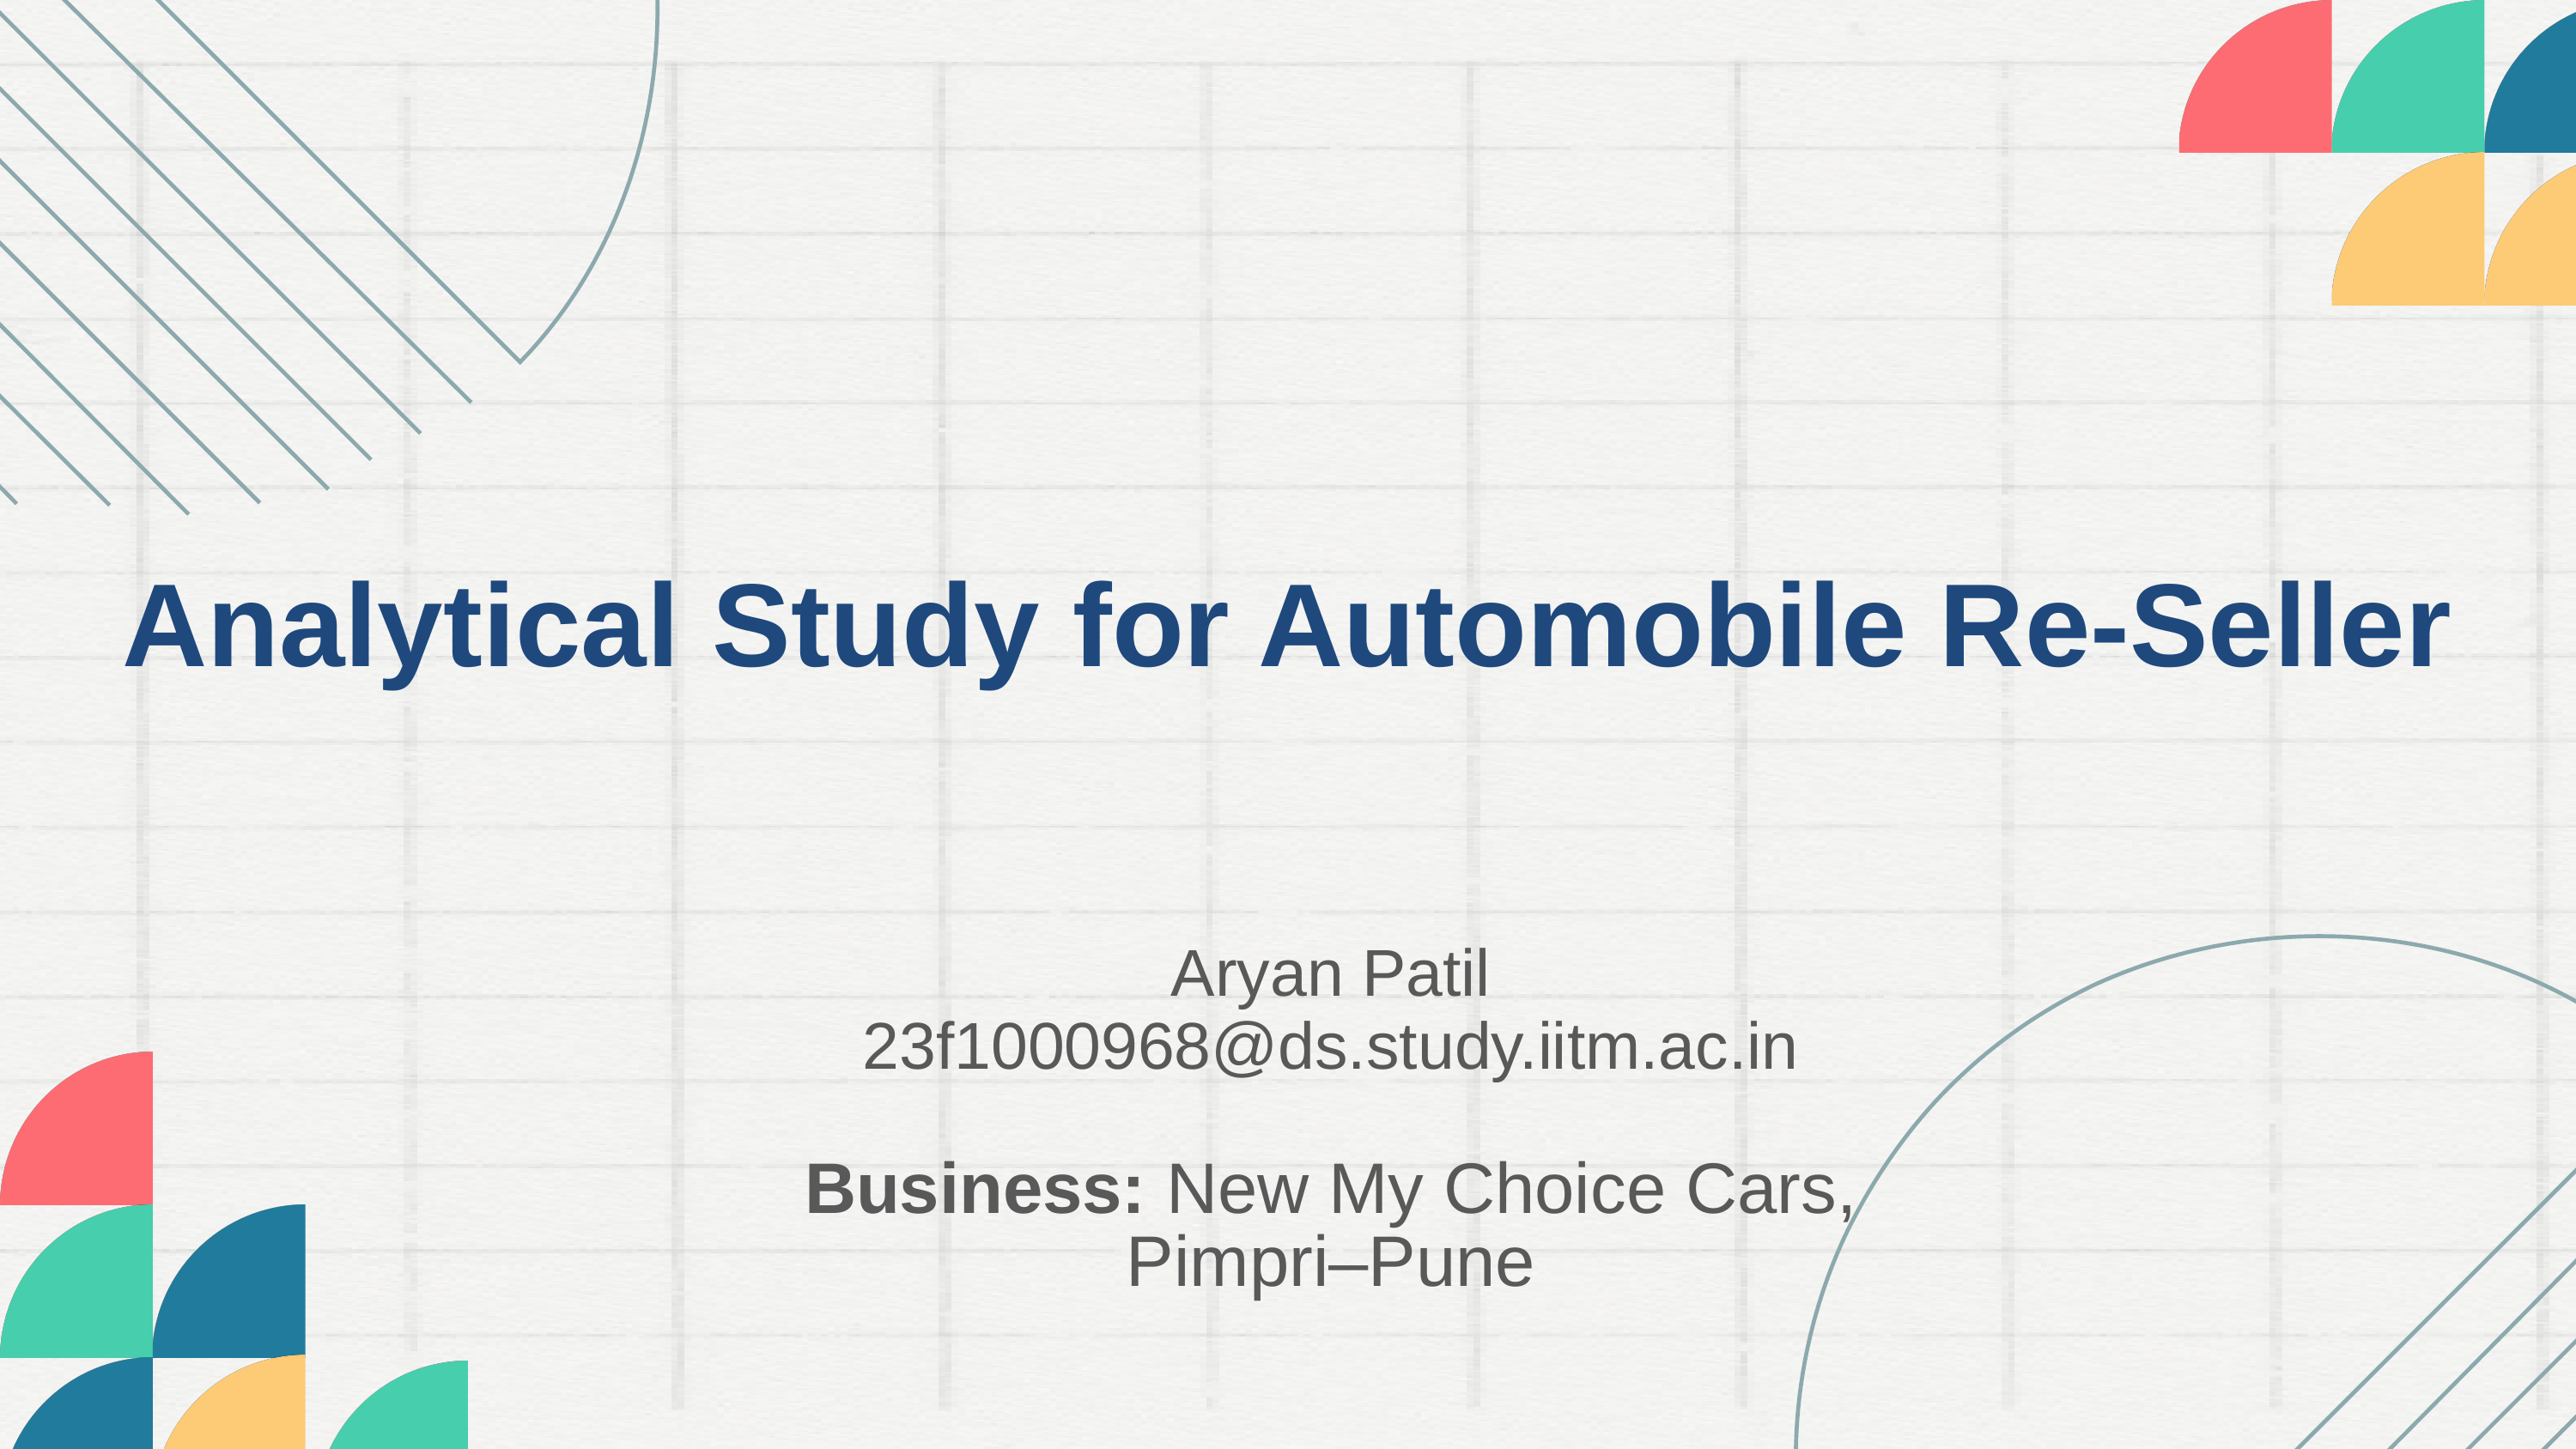

Analytical Study for Automobile Re-Seller

Aryan Patil
23f1000968@ds.study.iitm.ac.in

Business: New My Choice Cars, Pimpri–Pune